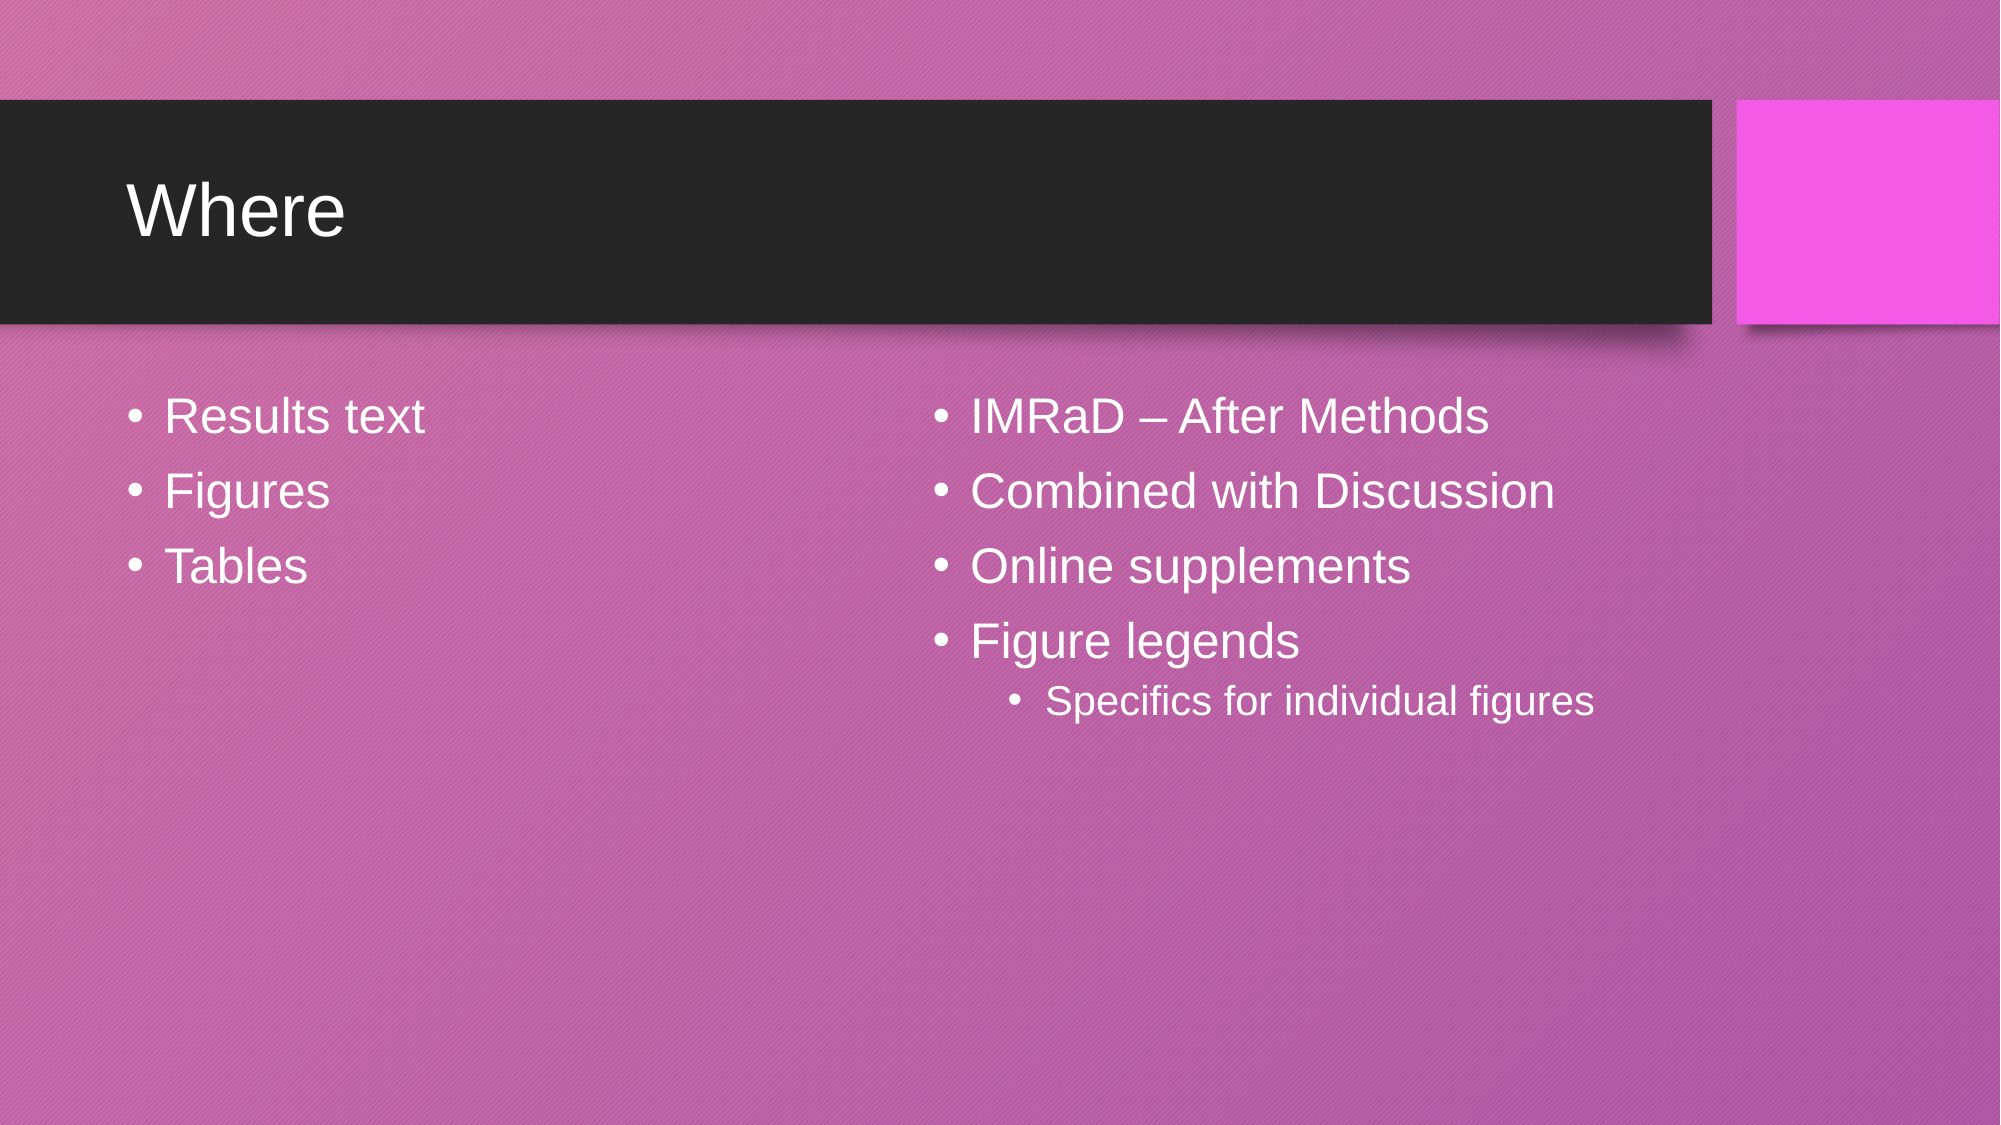

# Where
Results text
Figures
Tables
IMRaD – After Methods
Combined with Discussion
Online supplements
Figure legends
Specifics for individual figures